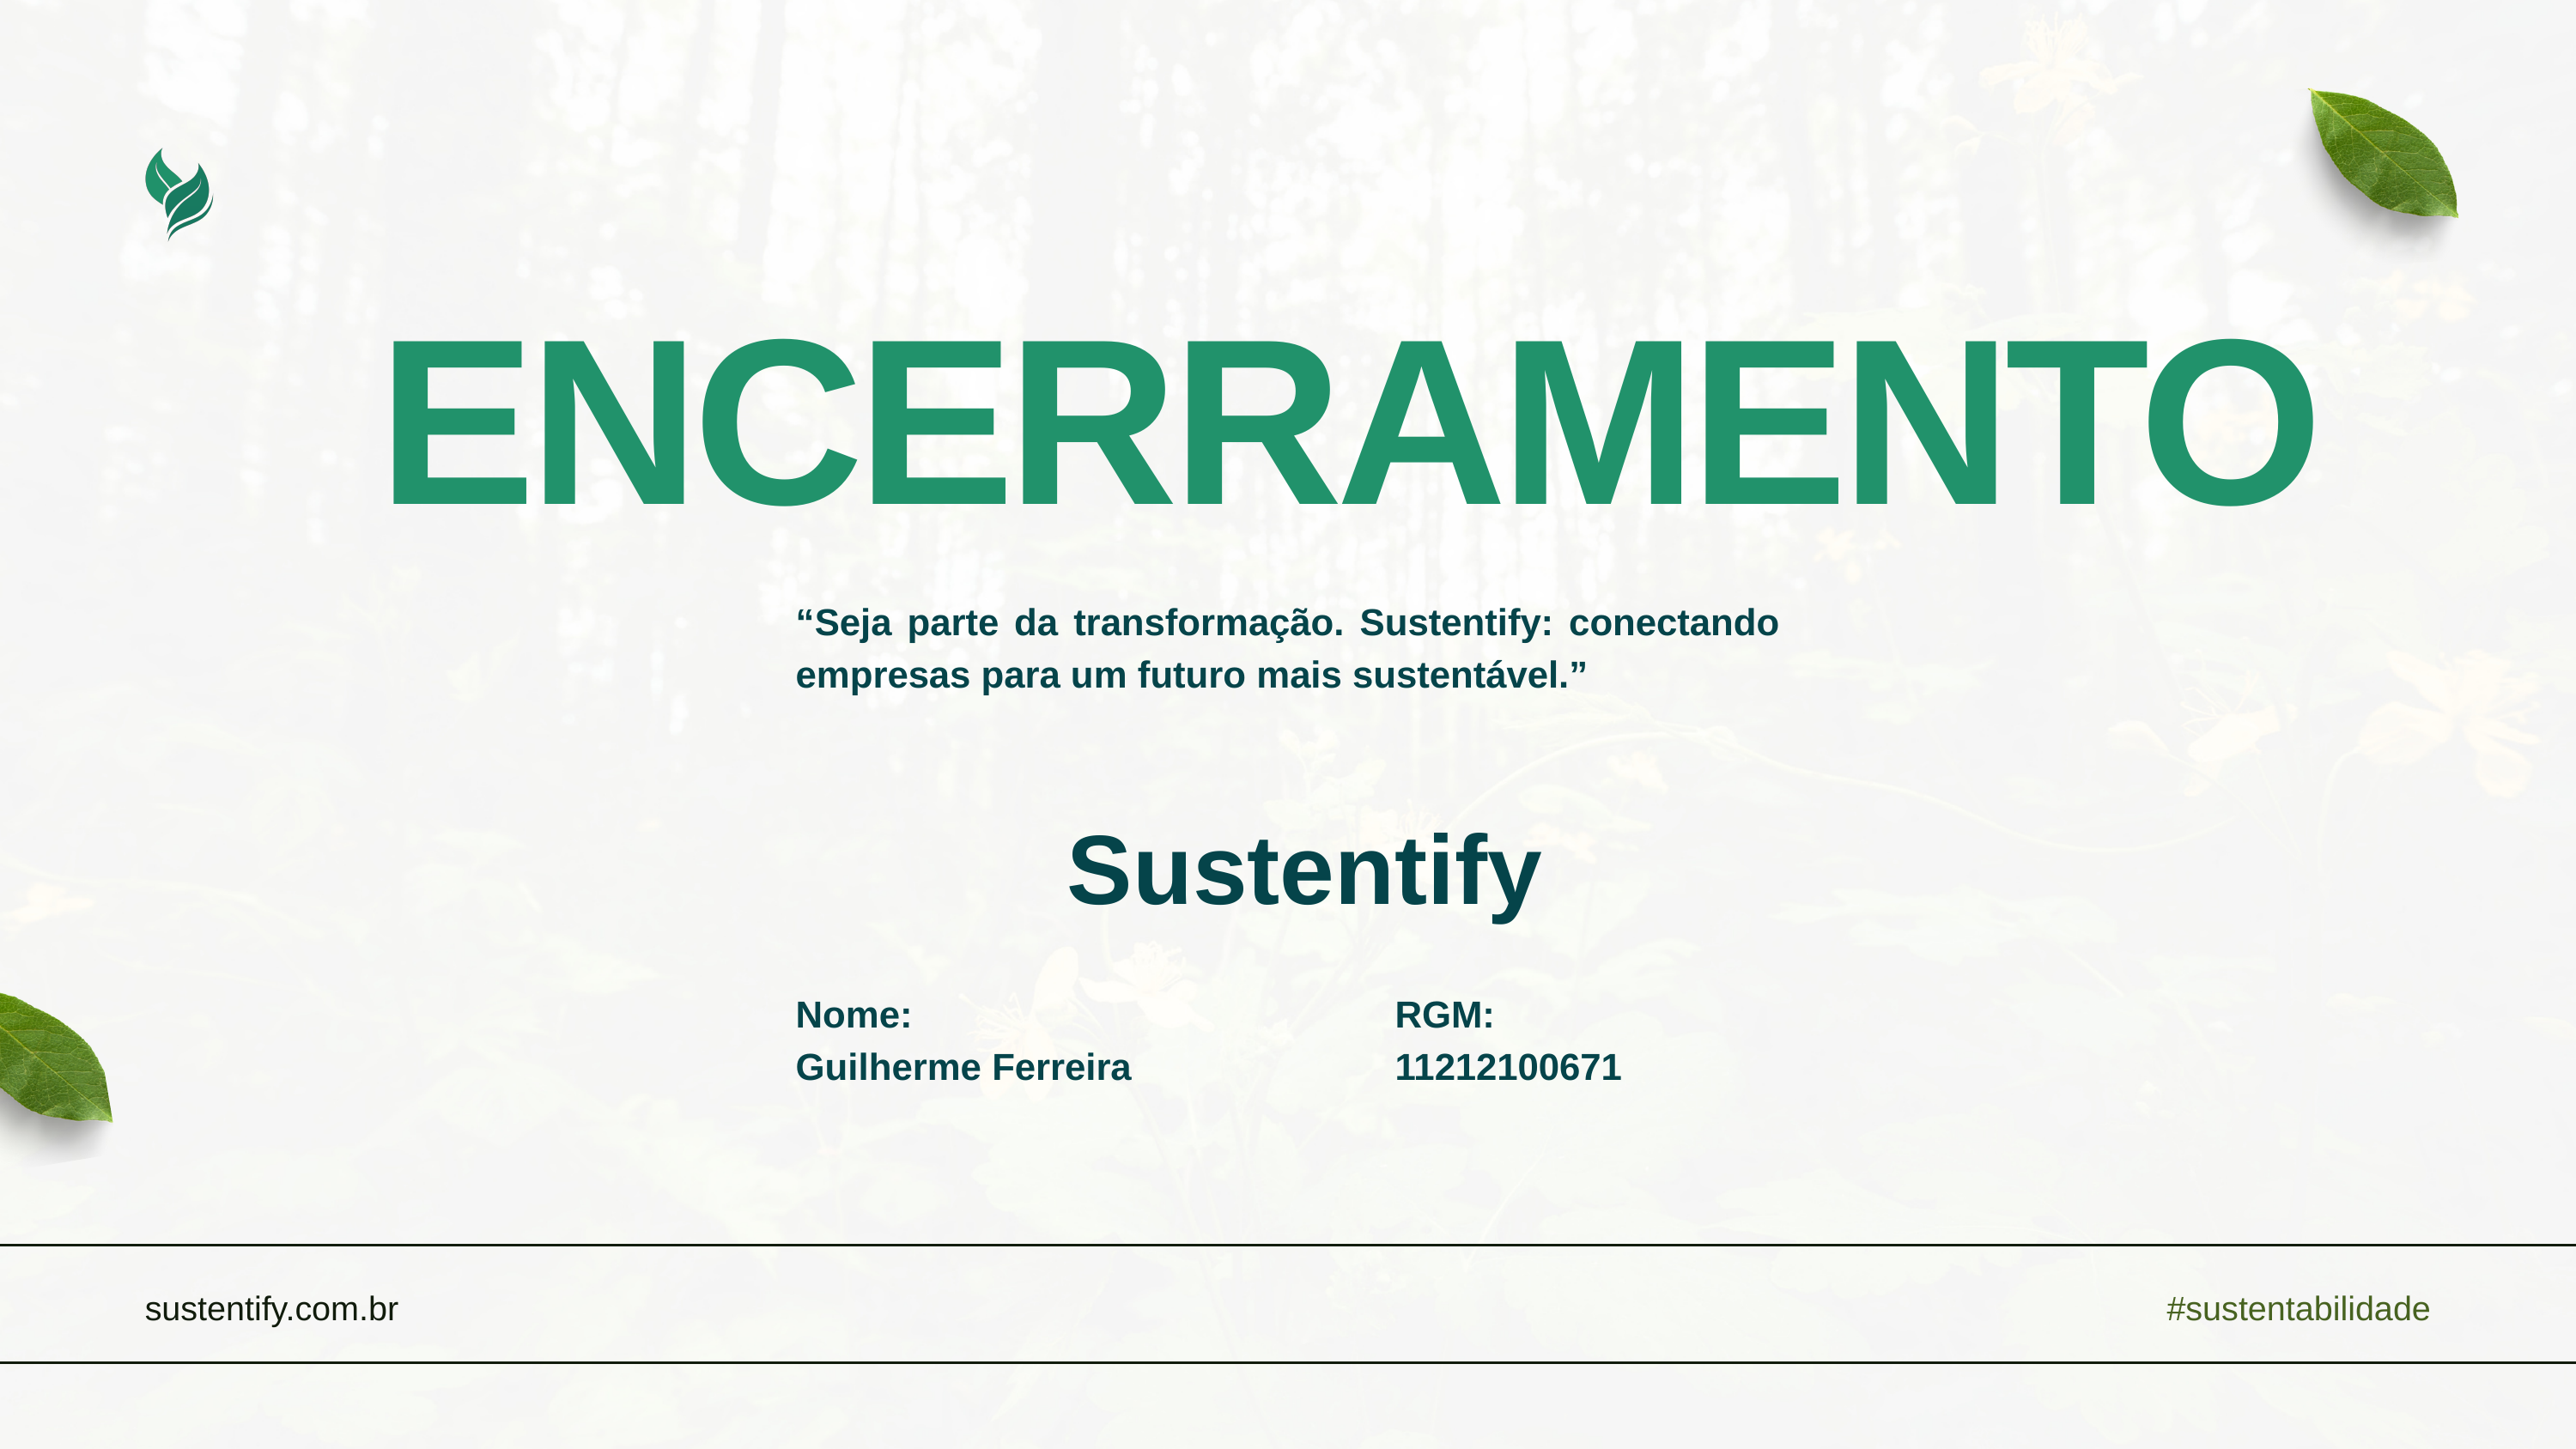

ENCERRAMENTO
“Seja parte da transformação. Sustentify: conectando empresas para um futuro mais sustentável.”
Sustentify
Nome:
Guilherme Ferreira
RGM:
11212100671

sustentify.com.br
#sustentabilidade